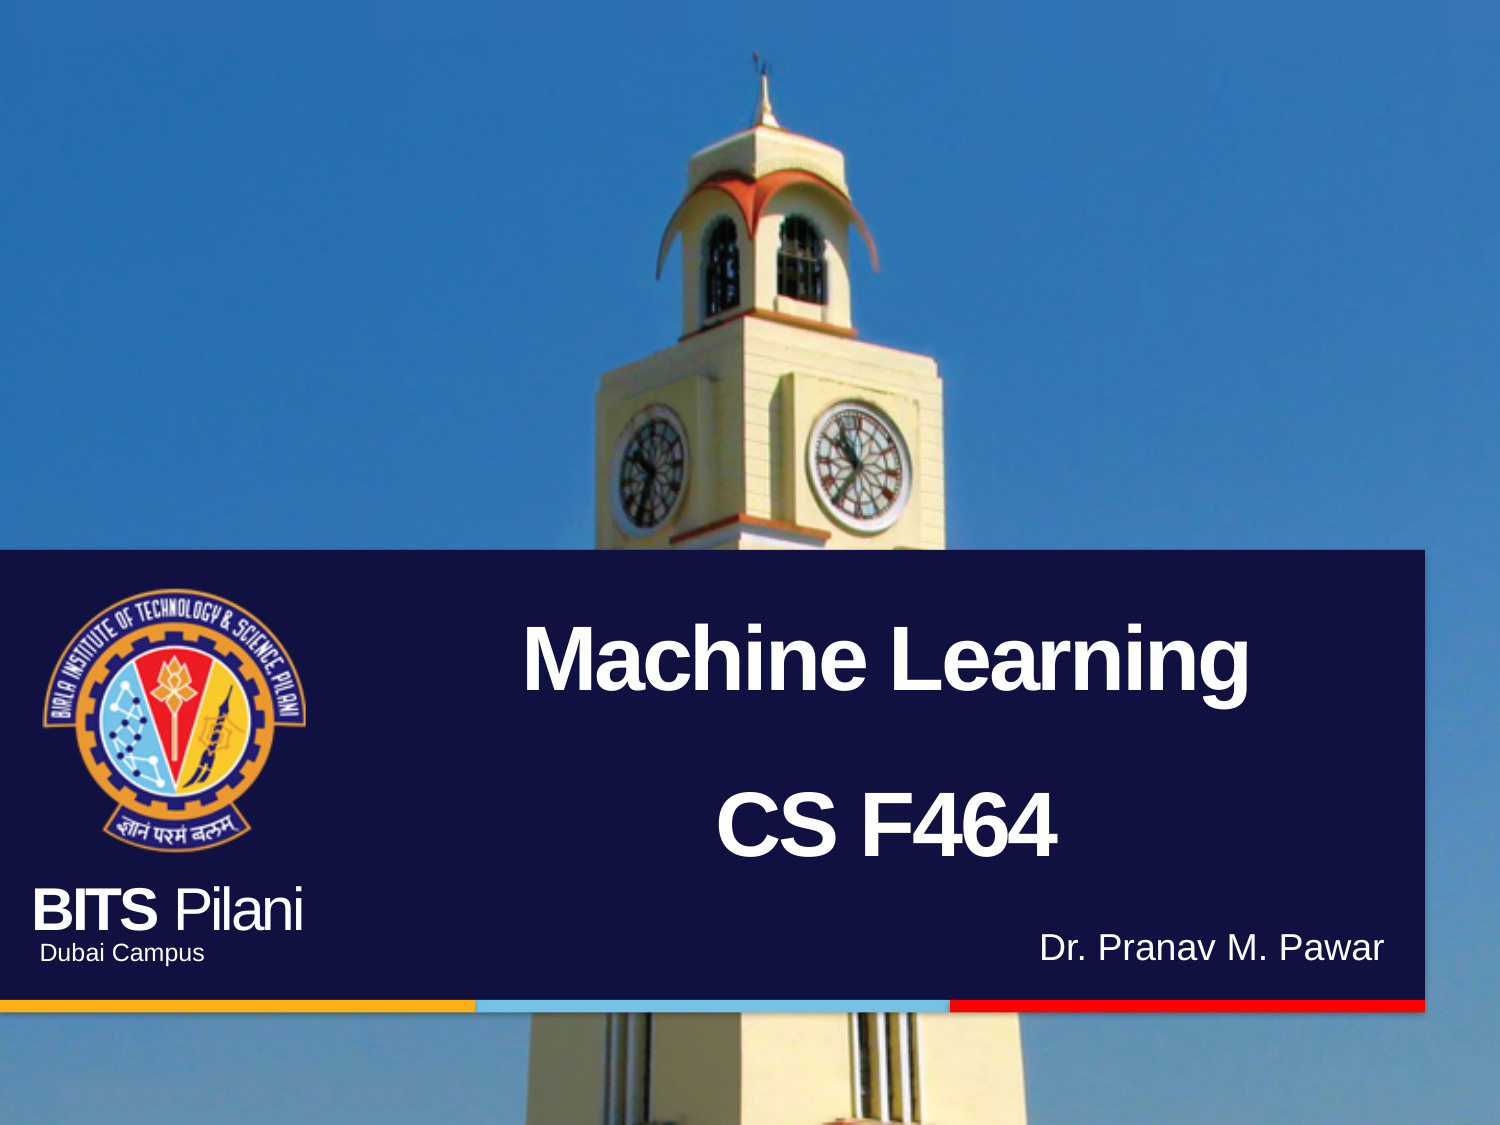

# Machine Learning CS F464
Dr. Pranav M. Pawar